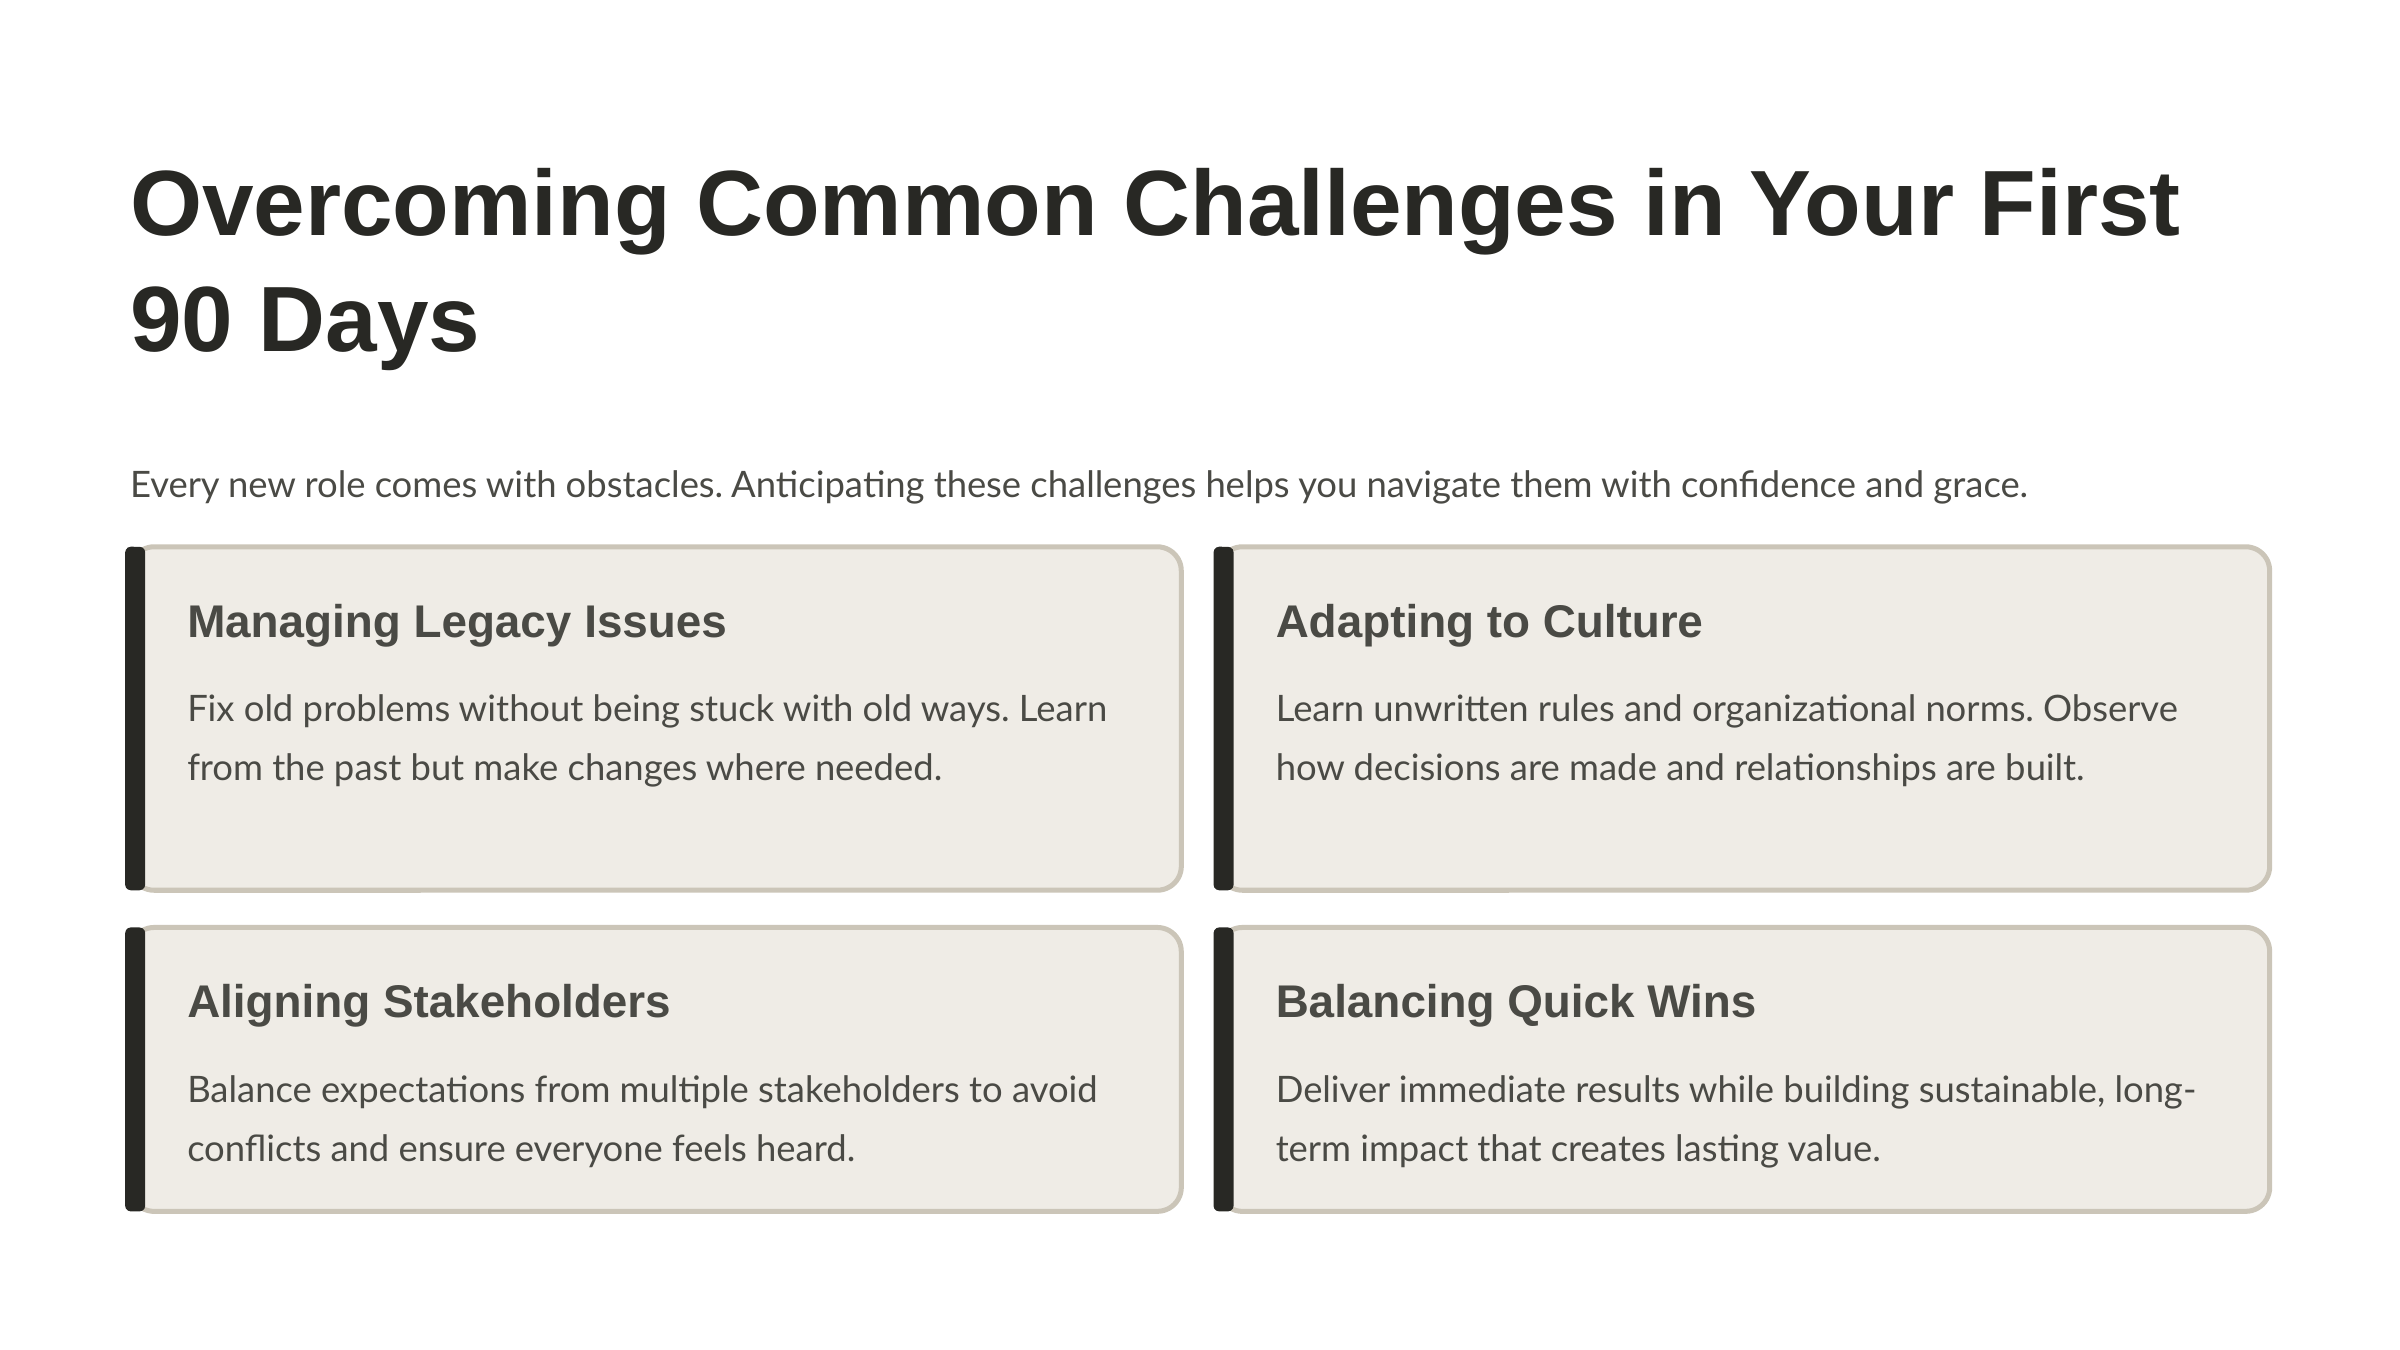

Overcoming Common Challenges in Your First 90 Days
Every new role comes with obstacles. Anticipating these challenges helps you navigate them with confidence and grace.

Managing Legacy Issues
Adapting to Culture
Fix old problems without being stuck with old ways. Learn from the past but make changes where needed.
Learn unwritten rules and organizational norms. Observe how decisions are made and relationships are built.

Aligning Stakeholders
Balancing Quick Wins
Balance expectations from multiple stakeholders to avoid conflicts and ensure everyone feels heard.
Deliver immediate results while building sustainable, long-term impact that creates lasting value.